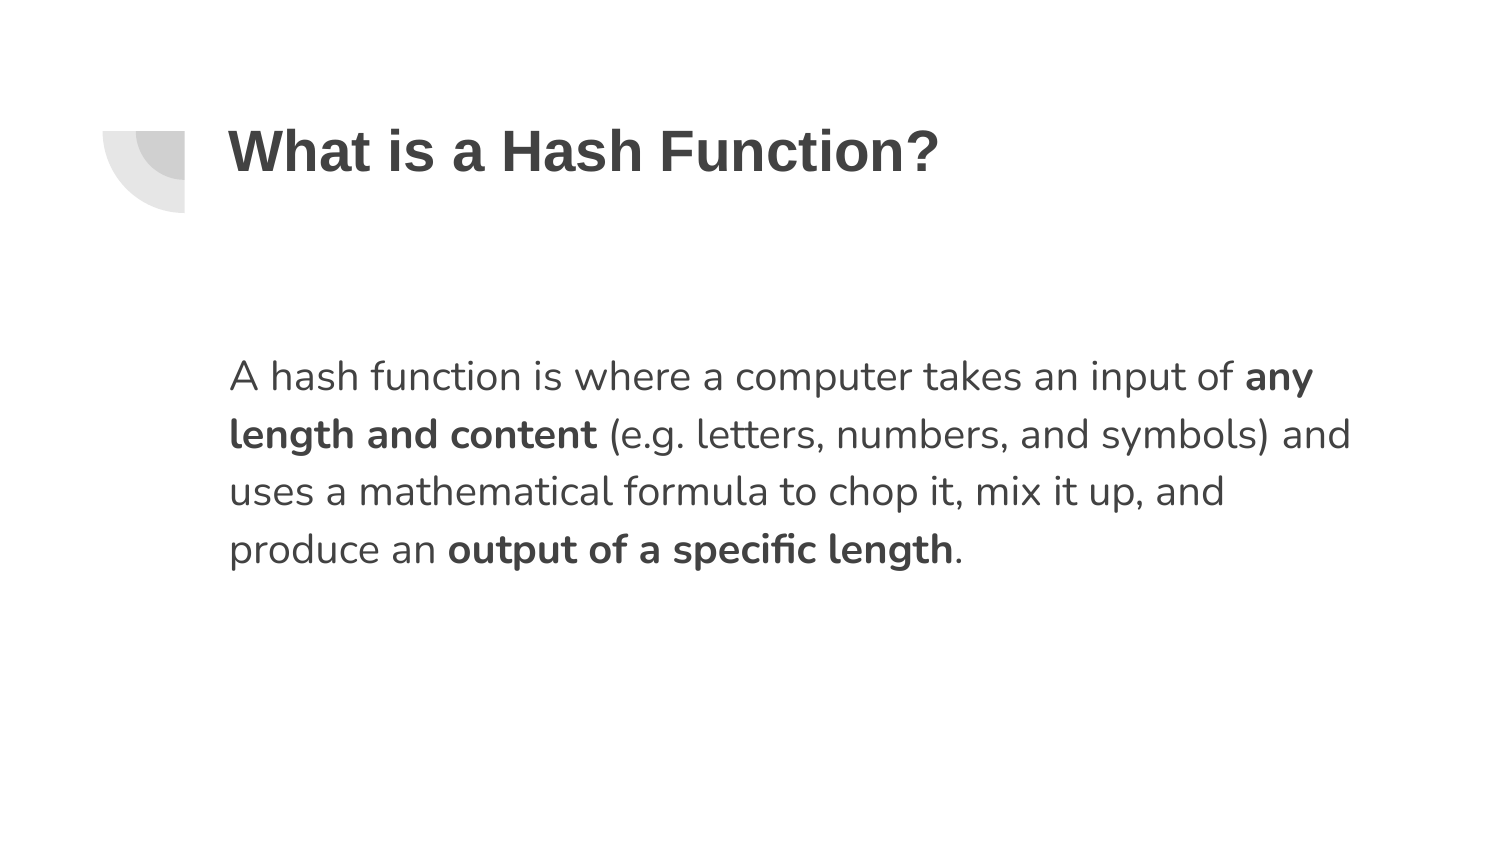

# What is a Hash Function?
A hash function is where a computer takes an input of any length and content (e.g. letters, numbers, and symbols) and uses a mathematical formula to chop it, mix it up, and produce an output of a specific length.